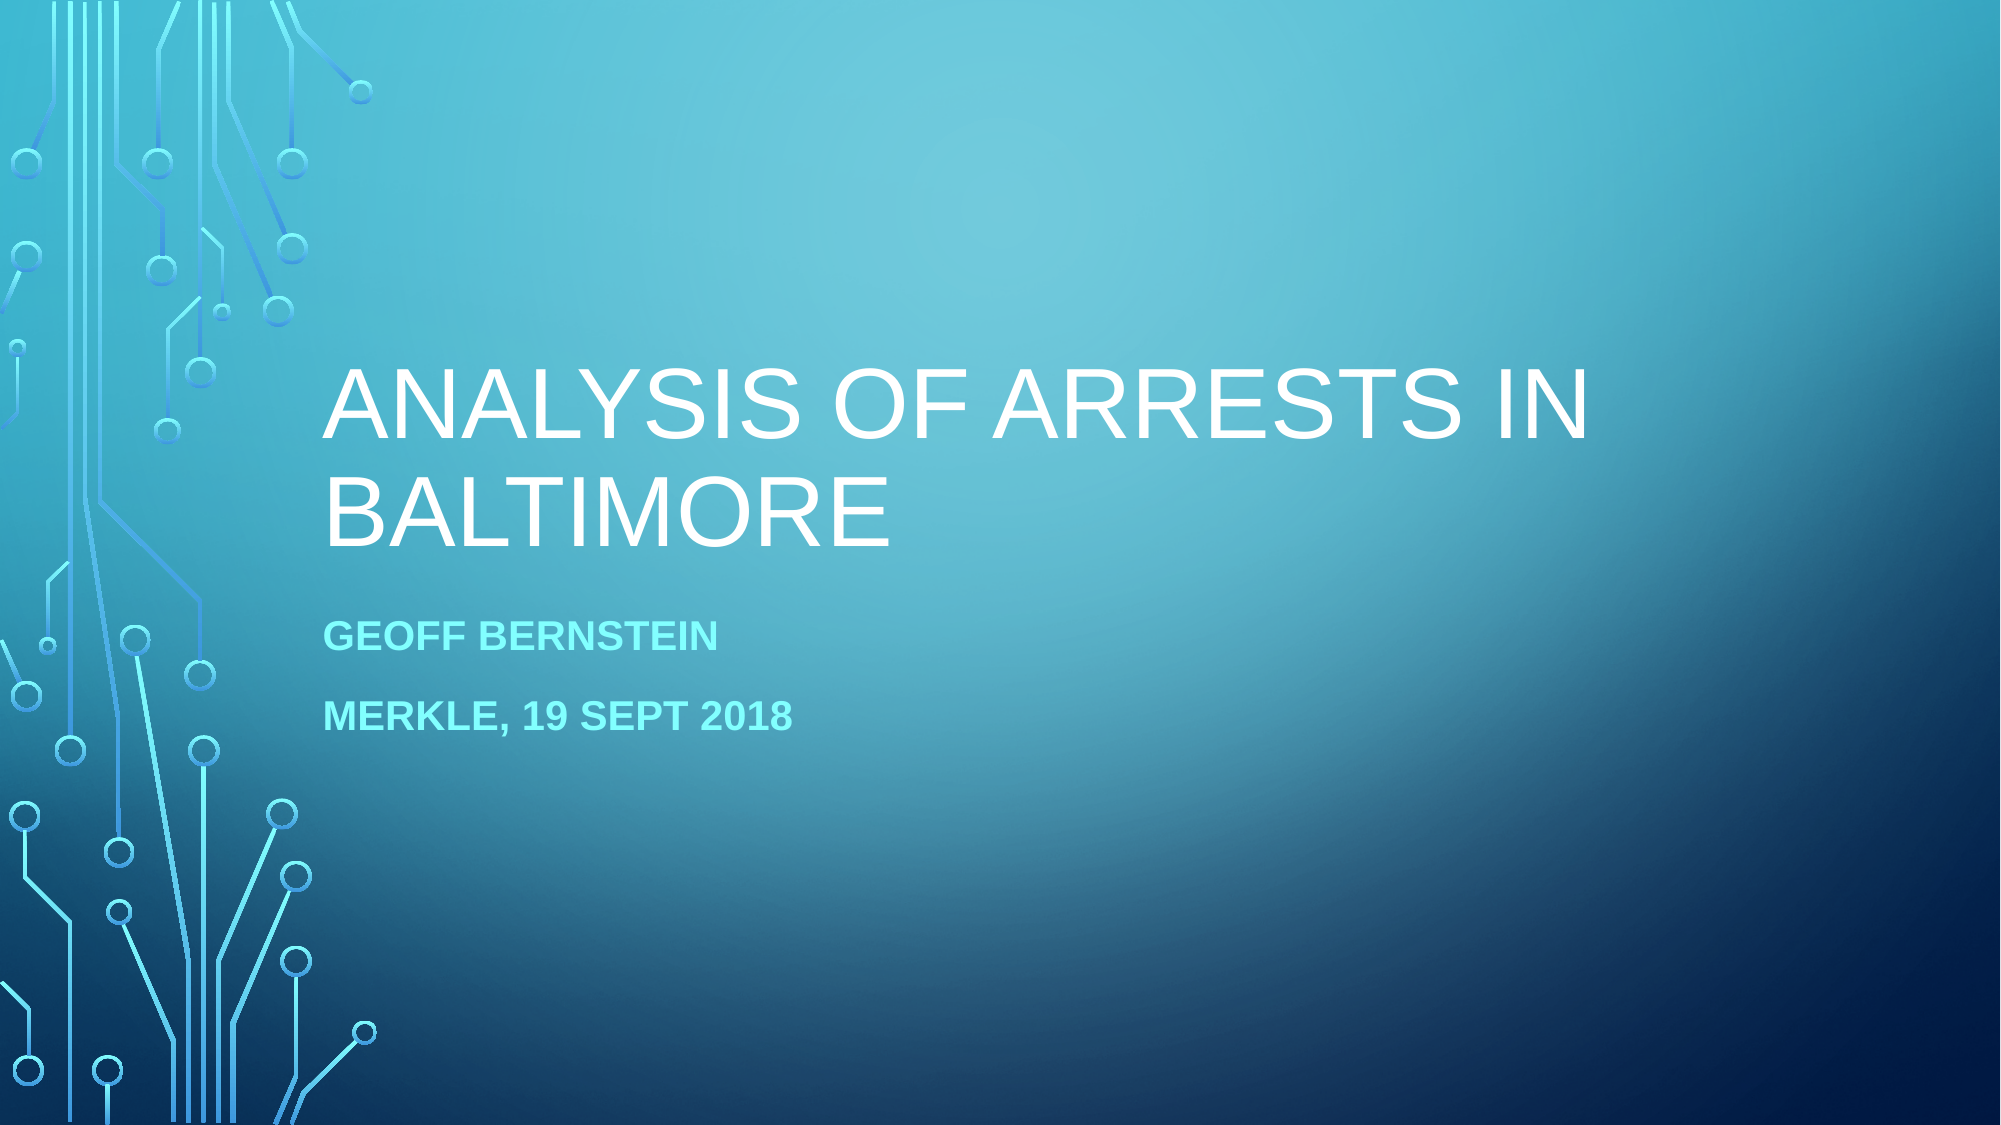

# Analysis of arrests in Baltimore
GEOFF BERNSTEIN
Merkle, 19 Sept 2018